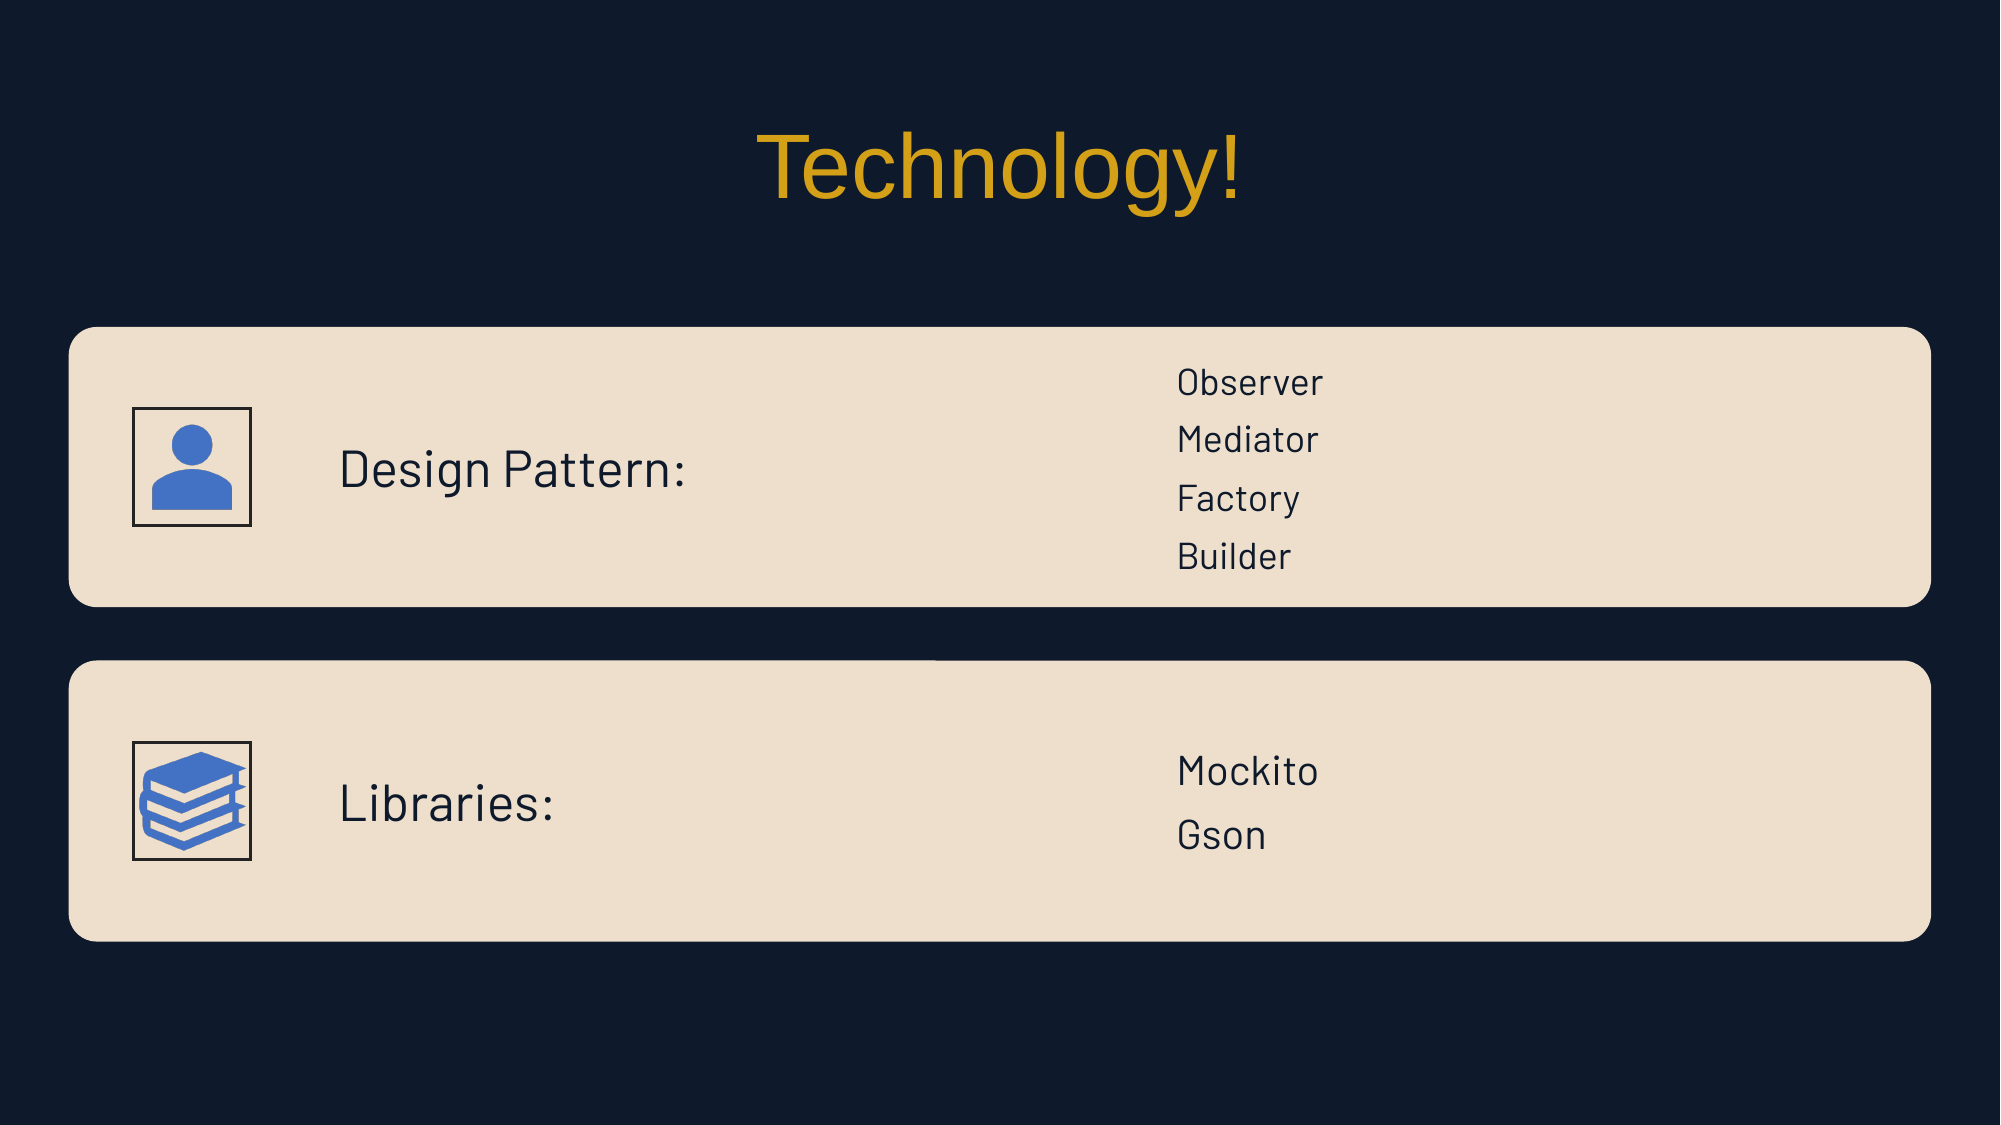

# Technology!
Design Pattern:
Observer
Mediator
Factory
Builder
Libraries:
Mockito
Gson